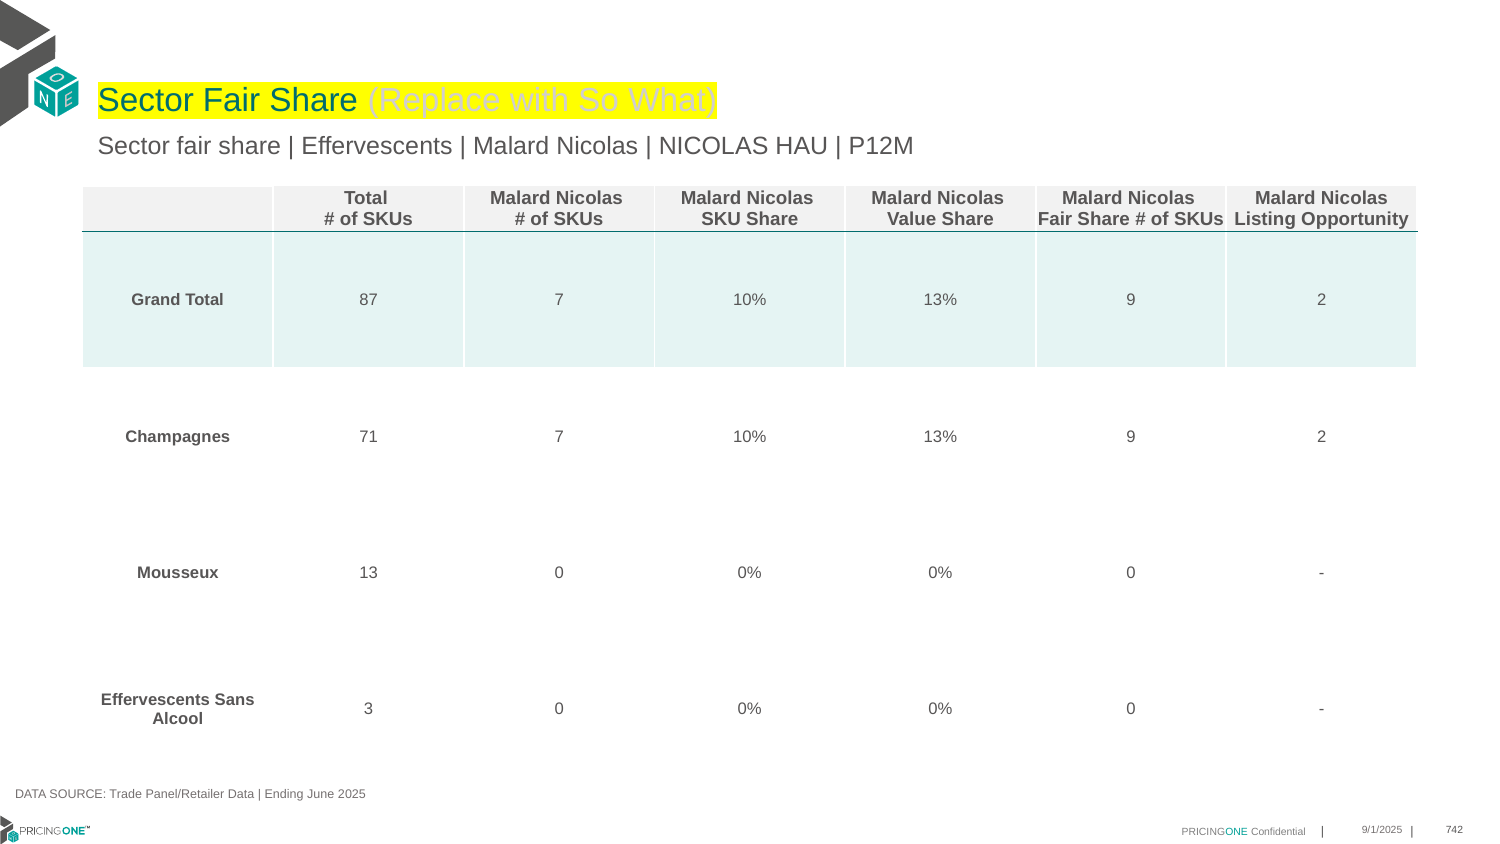

# Sector Fair Share (Replace with So What)
Sector fair share | Effervescents | Malard Nicolas | NICOLAS HAU | P12M
|  | Total # of SKUs | Malard Nicolas # of SKUs | Malard Nicolas SKU Share | Malard Nicolas Value Share | Malard Nicolas Fair Share # of SKUs | Malard Nicolas Listing Opportunity |
| --- | --- | --- | --- | --- | --- | --- |
| Grand Total | 87 | 7 | 10% | 13% | 9 | 2 |
| Champagnes | 71 | 7 | 10% | 13% | 9 | 2 |
| Mousseux | 13 | 0 | 0% | 0% | 0 | - |
| Effervescents Sans Alcool | 3 | 0 | 0% | 0% | 0 | - |
DATA SOURCE: Trade Panel/Retailer Data | Ending June 2025

9/1/2025
742